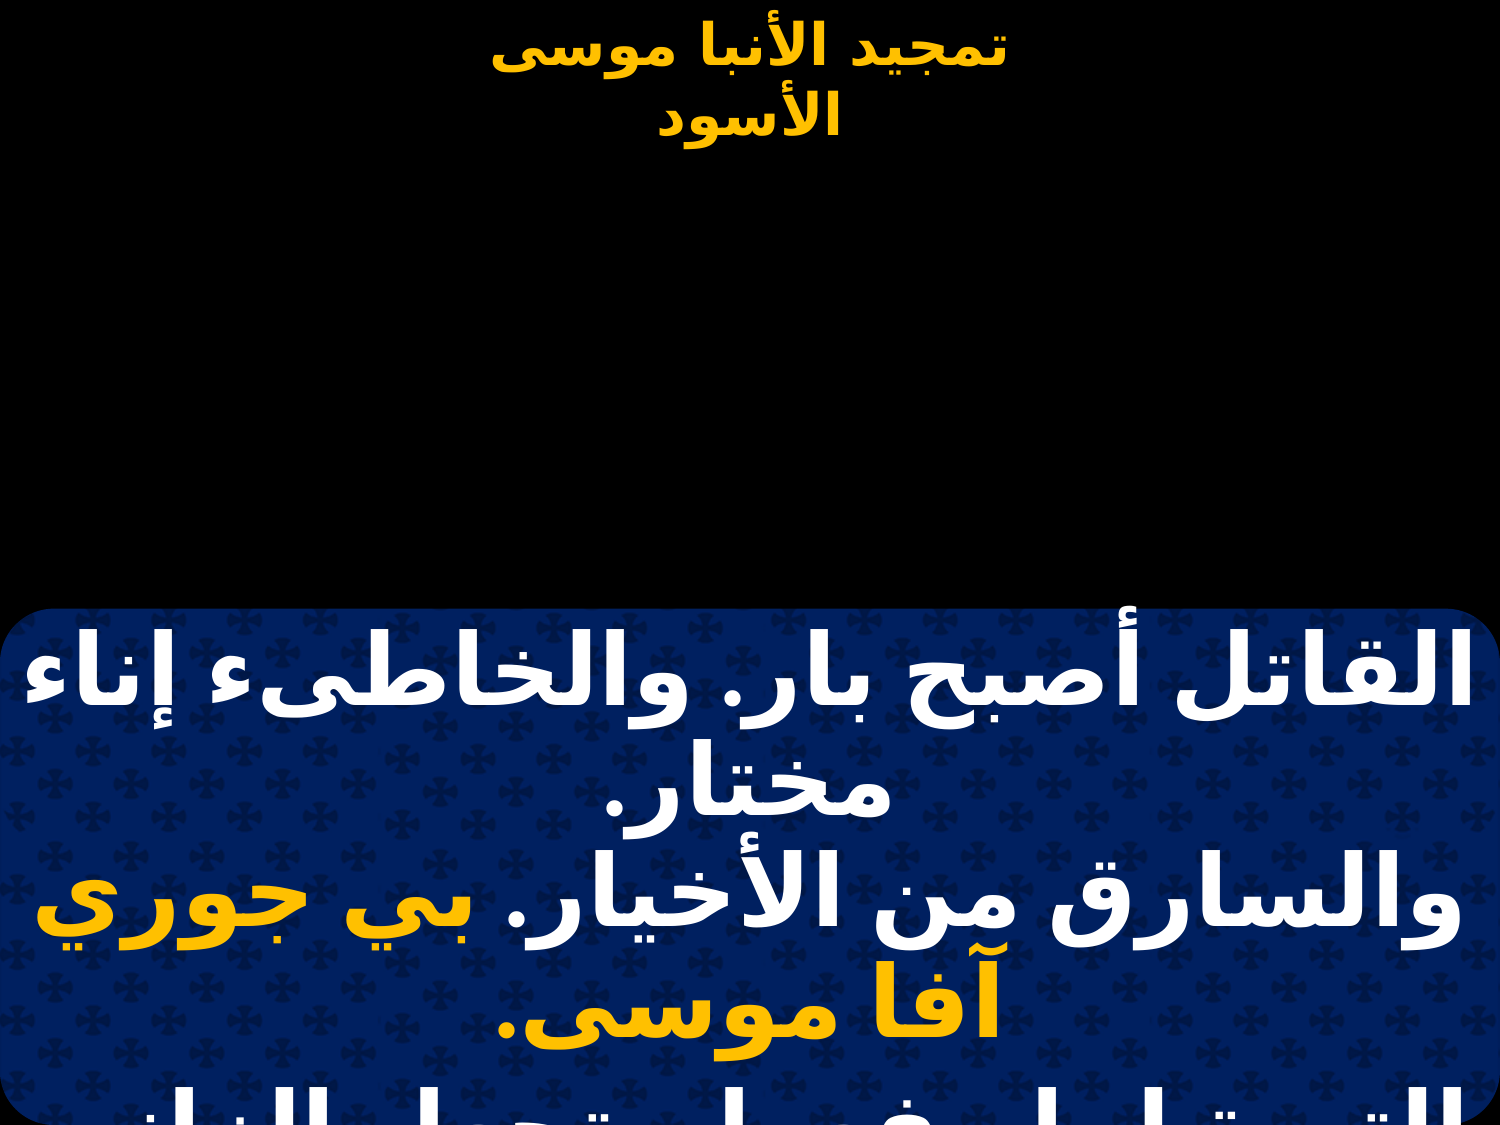

#
| القاتل أصبح بار. والخاطىء إناء مختار. والسارق من الأخيار. بي جوري آفا موسى. |
| --- |
| التوبة لها مفعول. تجعل الزاني بتول. والمتمرد مقبول. بي جوري آفا موسى. |